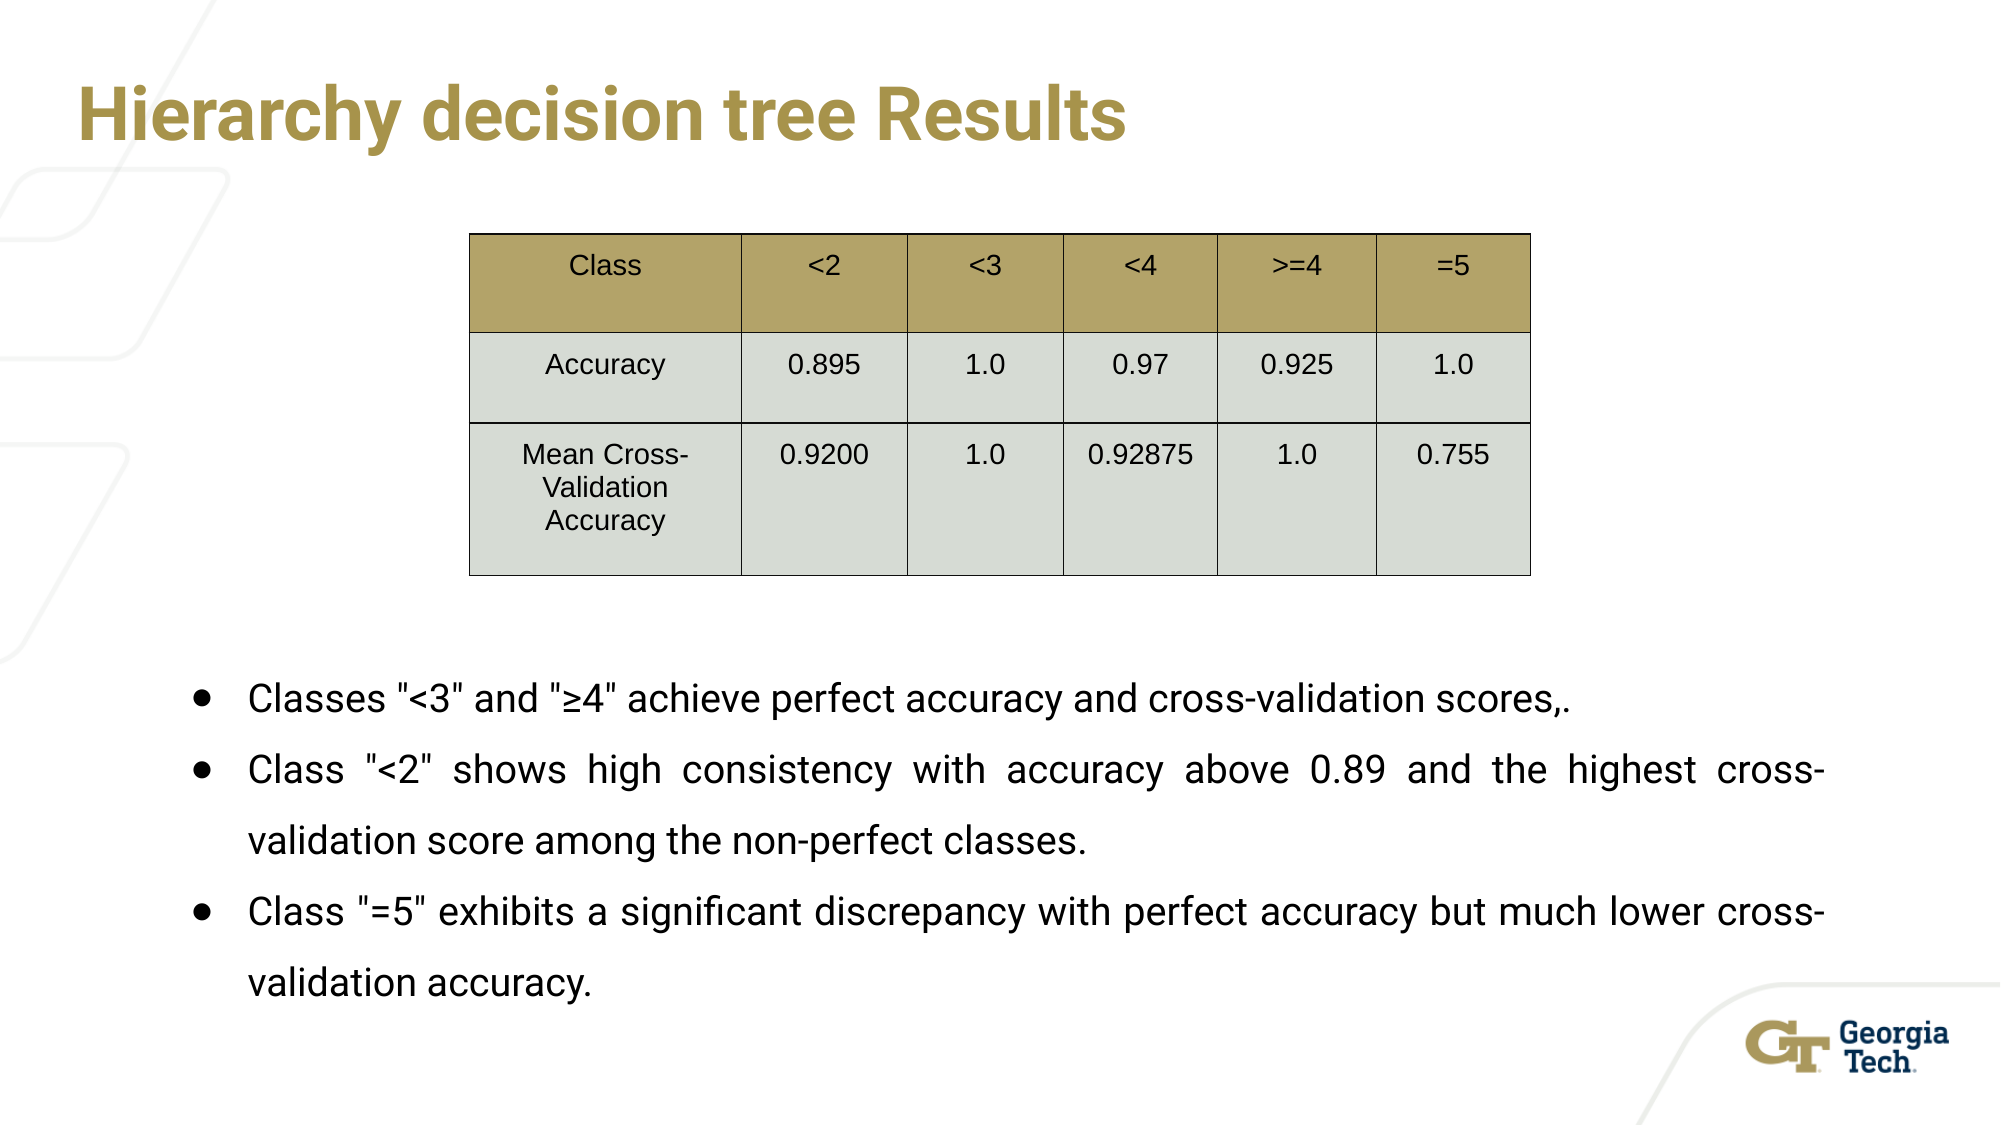

# Hierarchy decision tree Results
| Class | <2 | <3 | <4 | >=4 | =5 |
| --- | --- | --- | --- | --- | --- |
| Accuracy | 0.895 | 1.0 | 0.97 | 0.925 | 1.0 |
| Mean Cross-Validation Accuracy | 0.9200 | 1.0 | 0.92875 | 1.0 | 0.755 |
Classes "<3" and "≥4" achieve perfect accuracy and cross-validation scores,.
Class "<2" shows high consistency with accuracy above 0.89 and the highest cross-validation score among the non-perfect classes.
Class "=5" exhibits a significant discrepancy with perfect accuracy but much lower cross-validation accuracy.